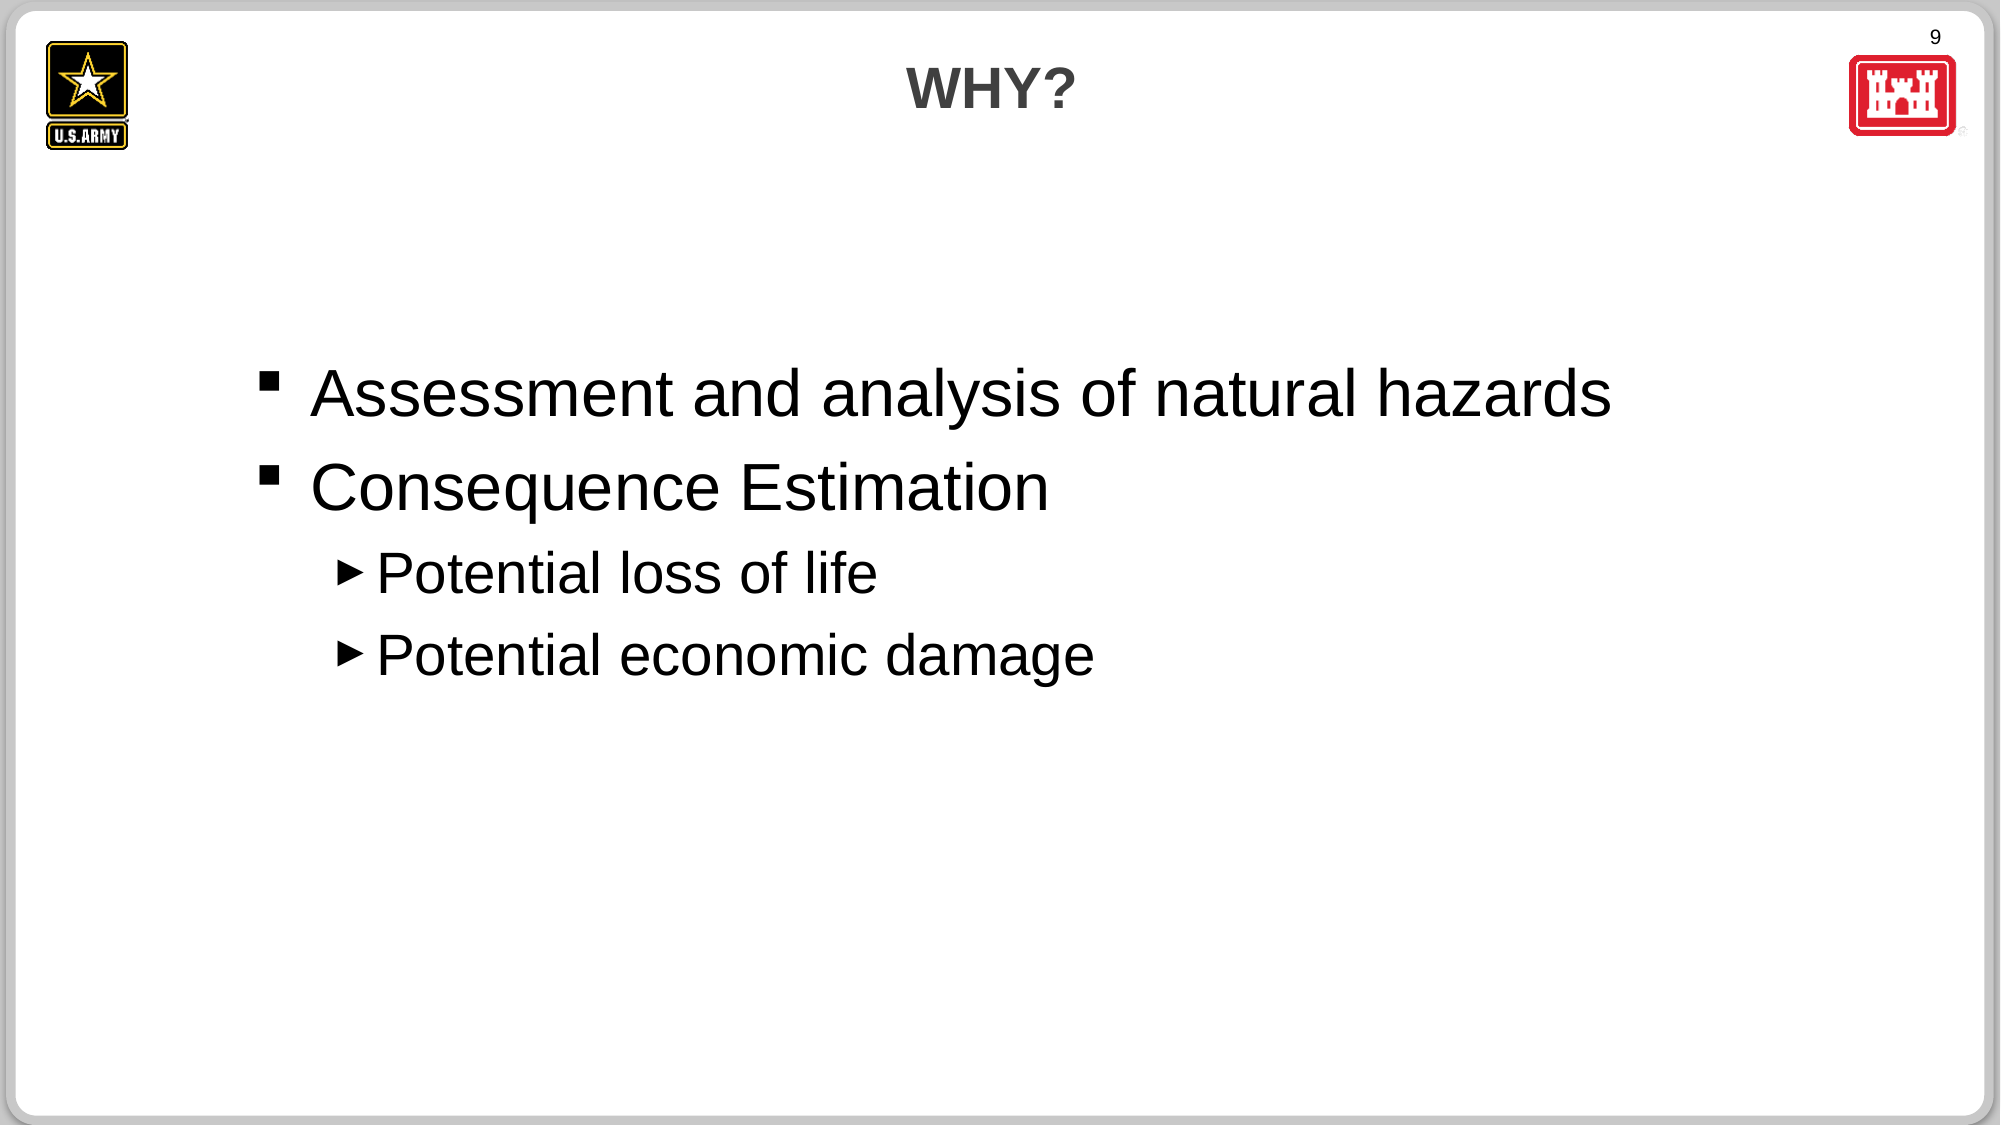

# Why?
Assessment and analysis of natural hazards
Consequence Estimation
Potential loss of life
Potential economic damage